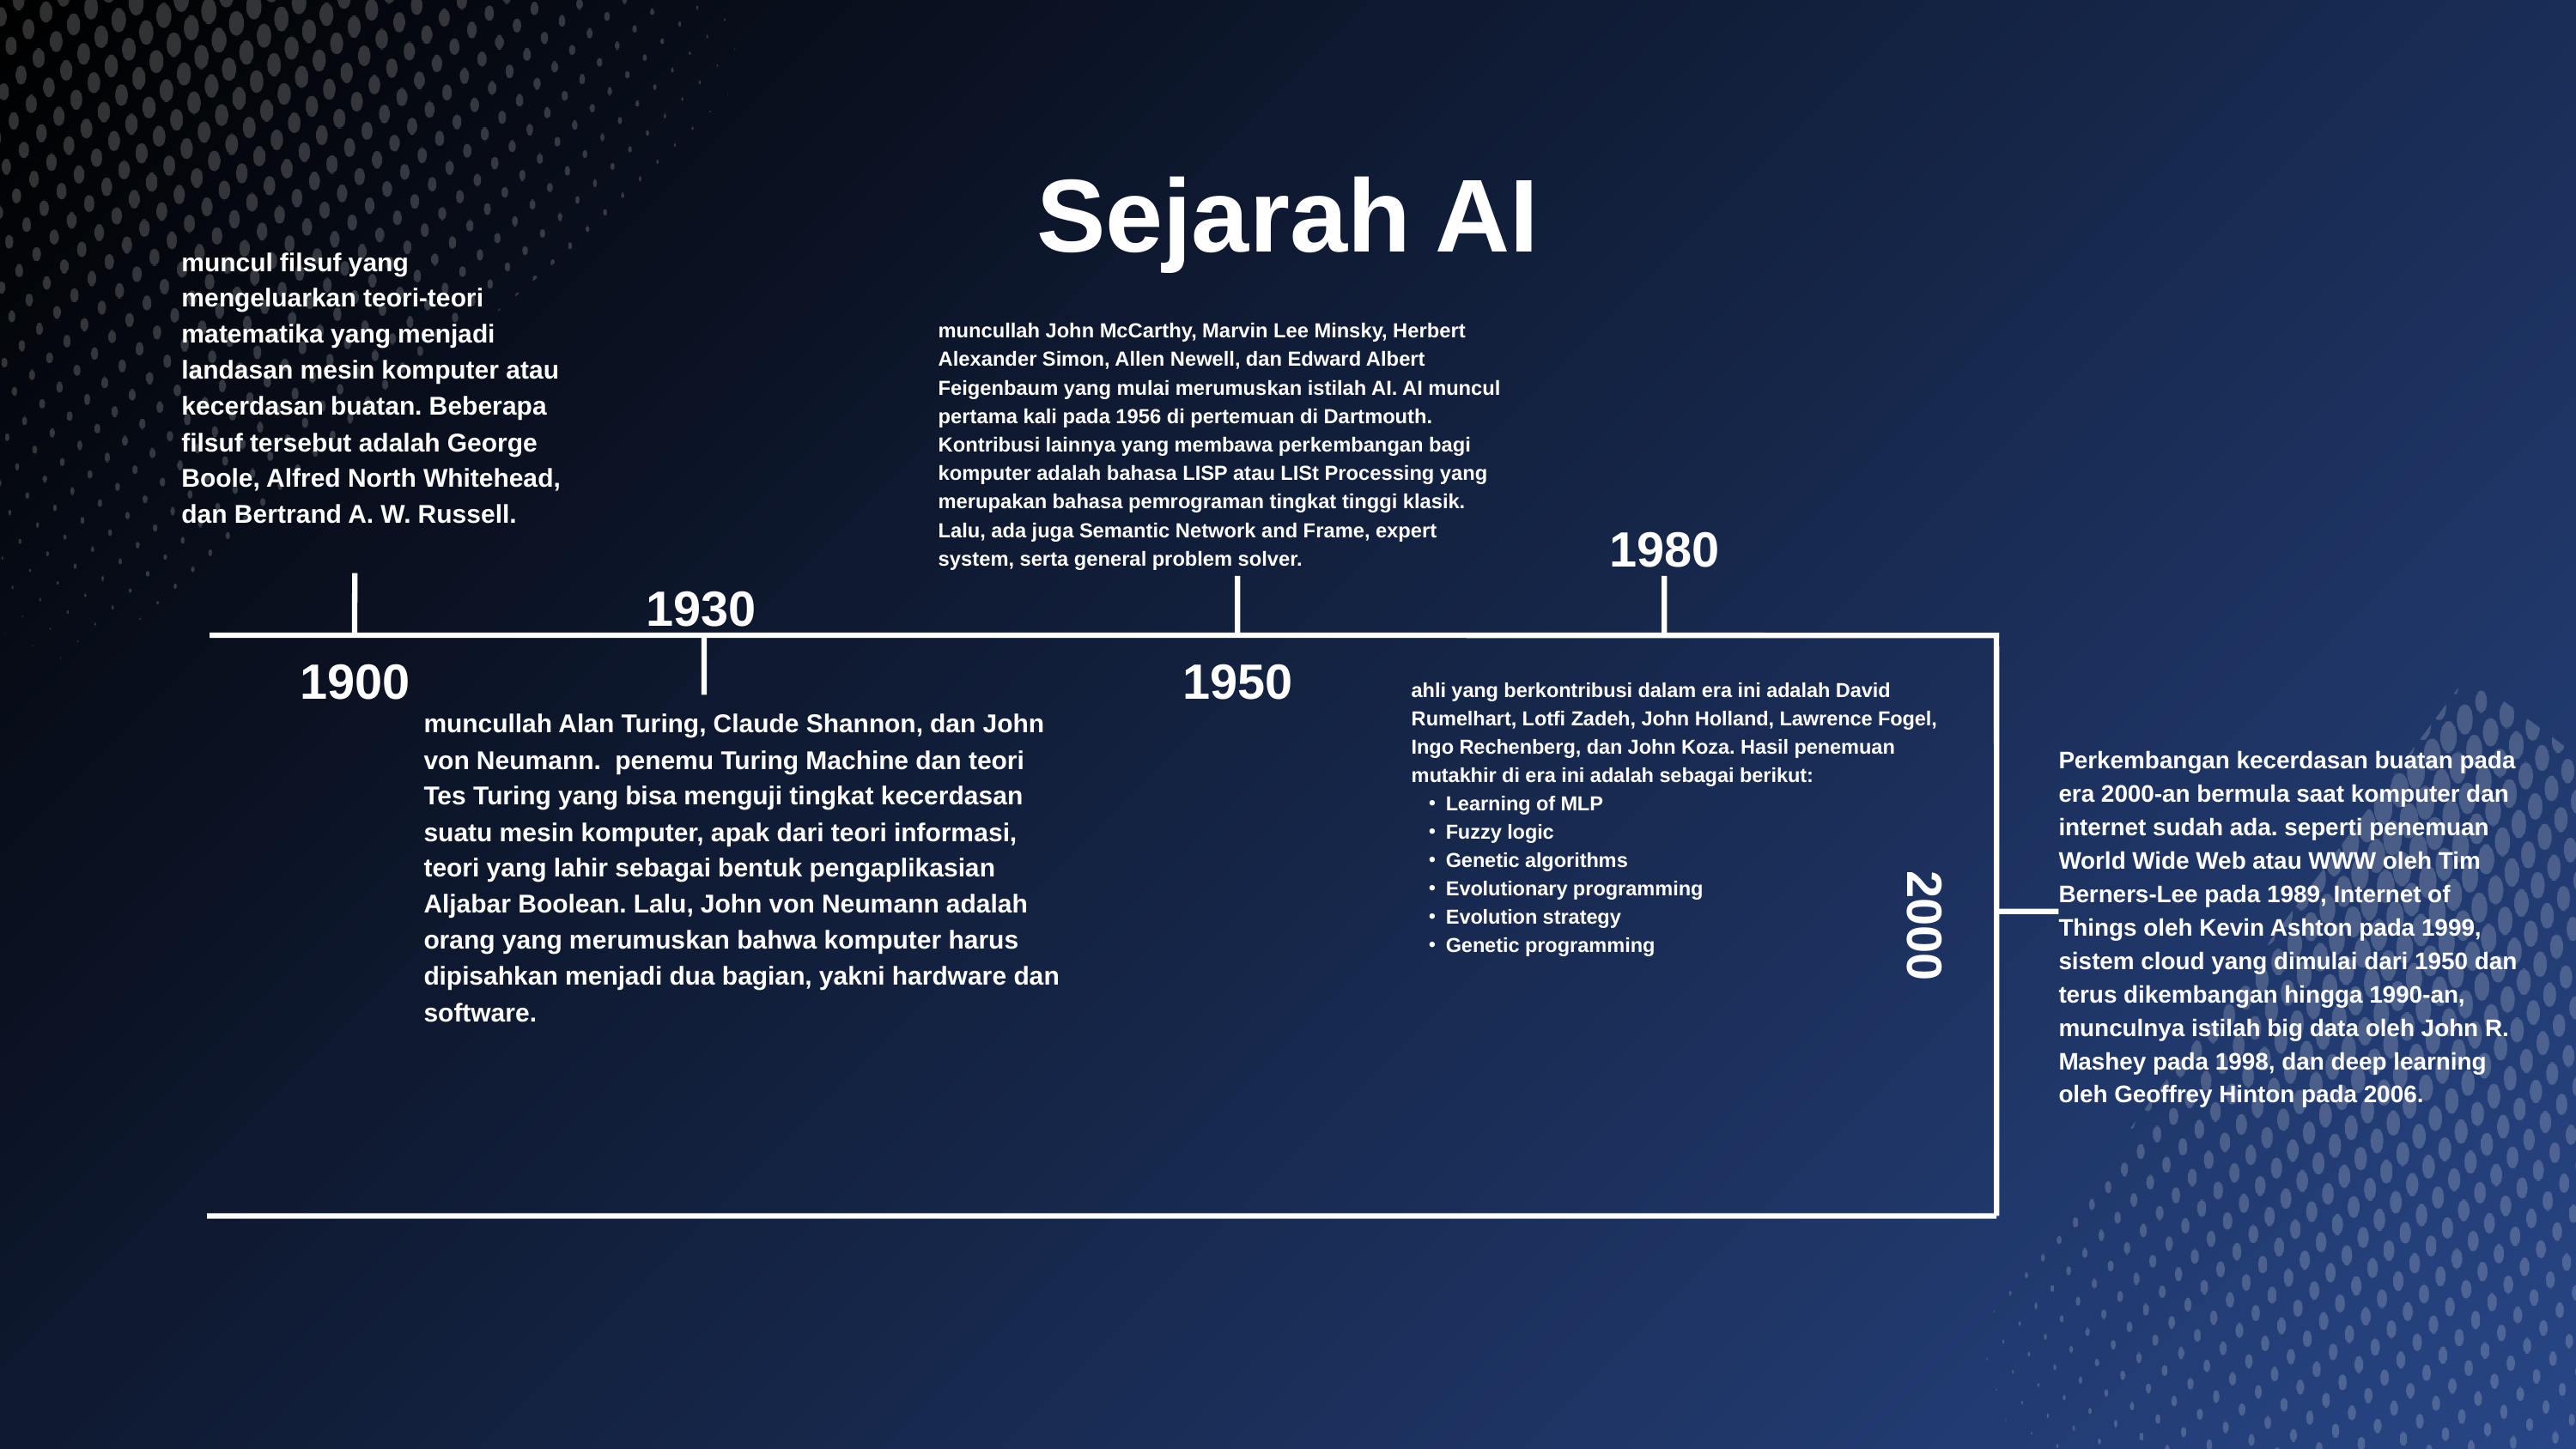

Sejarah AI
muncul filsuf yang mengeluarkan teori-teori matematika yang menjadi landasan mesin komputer atau kecerdasan buatan. Beberapa filsuf tersebut adalah George Boole, Alfred North Whitehead, dan Bertrand A. W. Russell.
muncullah John McCarthy, Marvin Lee Minsky, Herbert Alexander Simon, Allen Newell, dan Edward Albert Feigenbaum yang mulai merumuskan istilah AI. AI muncul pertama kali pada 1956 di pertemuan di Dartmouth. Kontribusi lainnya yang membawa perkembangan bagi komputer adalah bahasa LISP atau LISt Processing yang merupakan bahasa pemrograman tingkat tinggi klasik. Lalu, ada juga Semantic Network and Frame, expert system, serta general problem solver.
1980
1930

1900
1950
ahli yang berkontribusi dalam era ini adalah David Rumelhart, Lotfi Zadeh, John Holland, Lawrence Fogel, Ingo Rechenberg, dan John Koza. Hasil penemuan mutakhir di era ini adalah sebagai berikut:
Learning of MLP
Fuzzy logic
Genetic algorithms
Evolutionary programming
Evolution strategy
Genetic programming

muncullah Alan Turing, Claude Shannon, dan John von Neumann.  penemu Turing Machine dan teori Tes Turing yang bisa menguji tingkat kecerdasan suatu mesin komputer, apak dari teori informasi, teori yang lahir sebagai bentuk pengaplikasian Aljabar Boolean. Lalu, John von Neumann adalah orang yang merumuskan bahwa komputer harus dipisahkan menjadi dua bagian, yakni hardware dan software.
Perkembangan kecerdasan buatan pada era 2000-an bermula saat komputer dan internet sudah ada. seperti penemuan World Wide Web atau WWW oleh Tim Berners-Lee pada 1989, Internet of Things oleh Kevin Ashton pada 1999, sistem cloud yang dimulai dari 1950 dan terus dikembangan hingga 1990-an, munculnya istilah big data oleh John R. Mashey pada 1998, dan deep learning oleh Geoffrey Hinton pada 2006.
2000